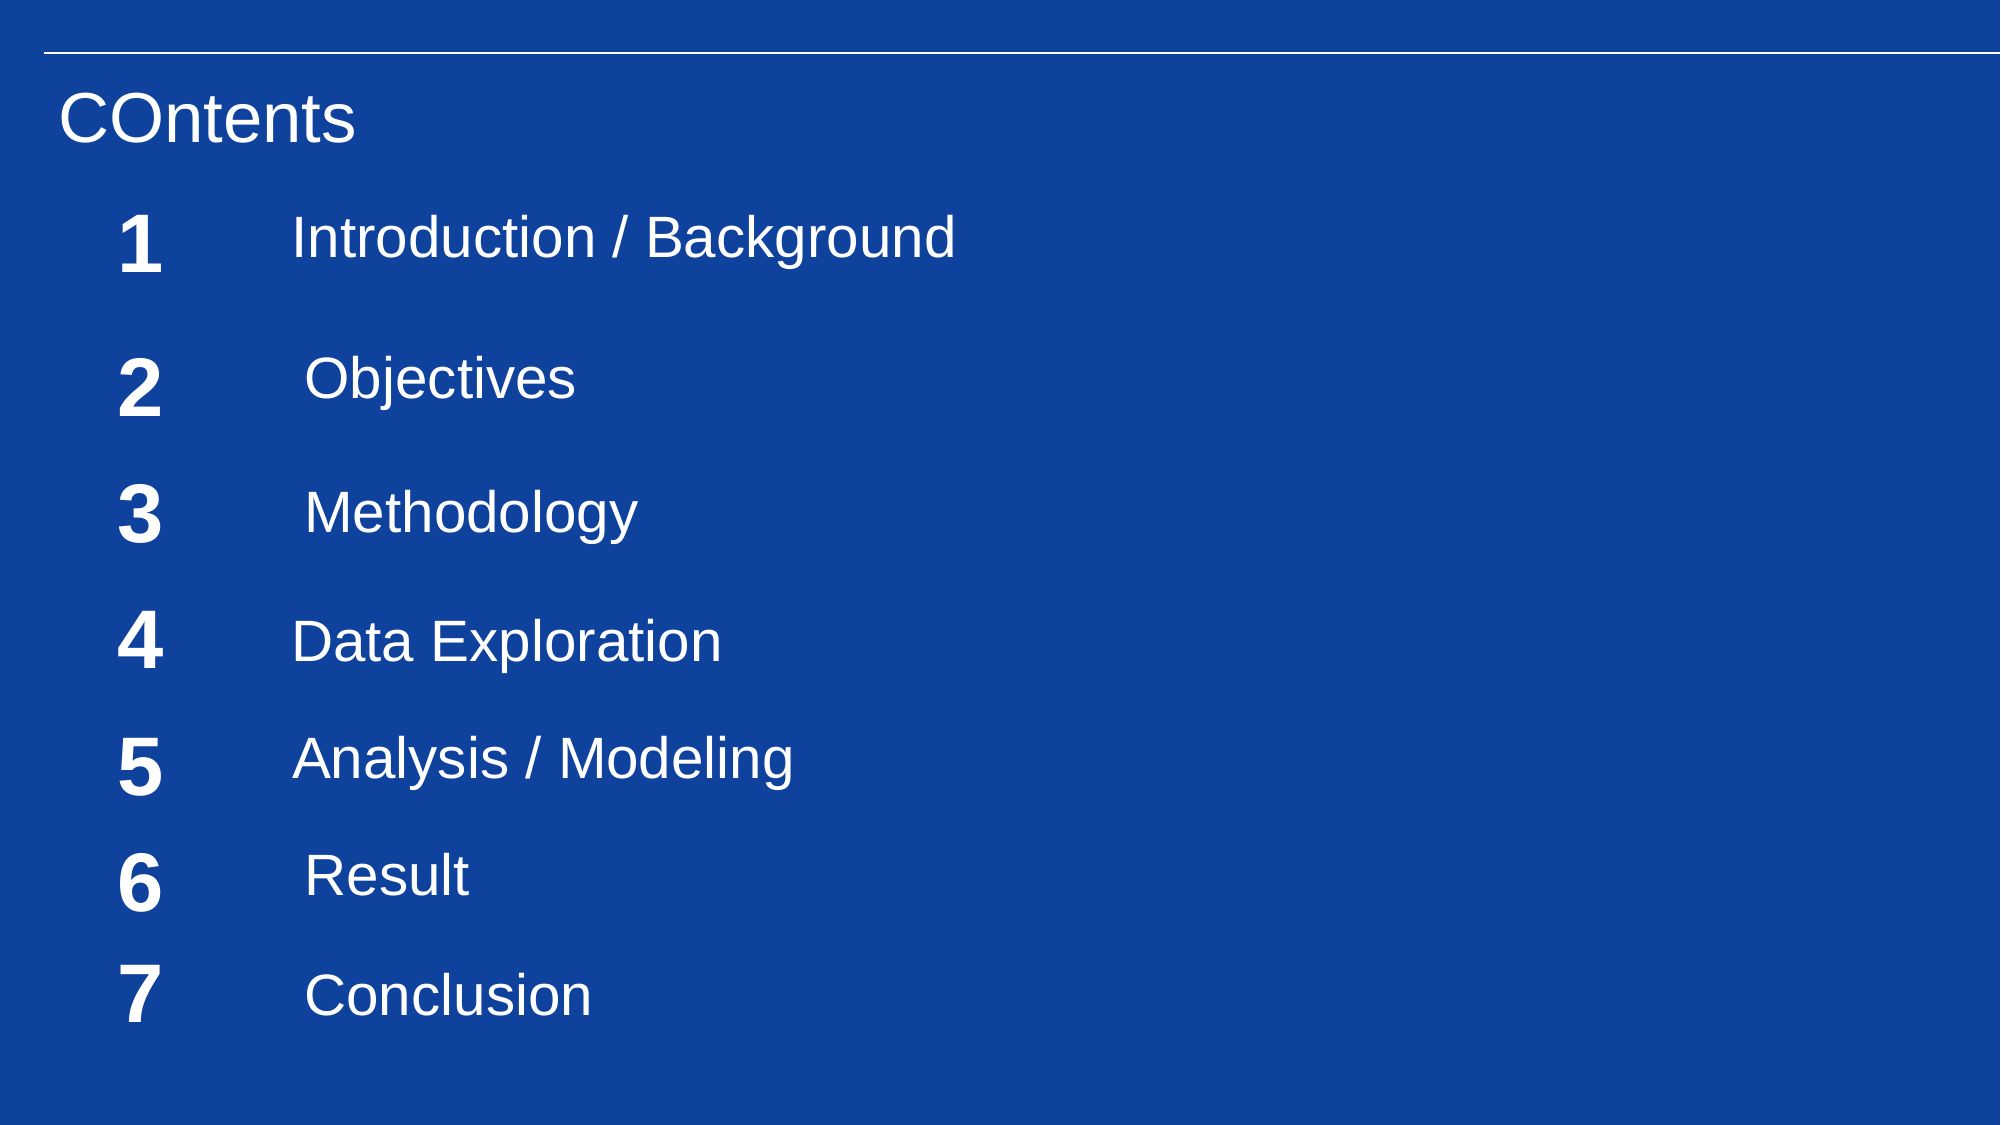

COntents

1
Introduction / Background
2
Objectives
3
Methodology
4
Data Exploration
5
Analysis / Modeling
6

Result
7
Conclusion